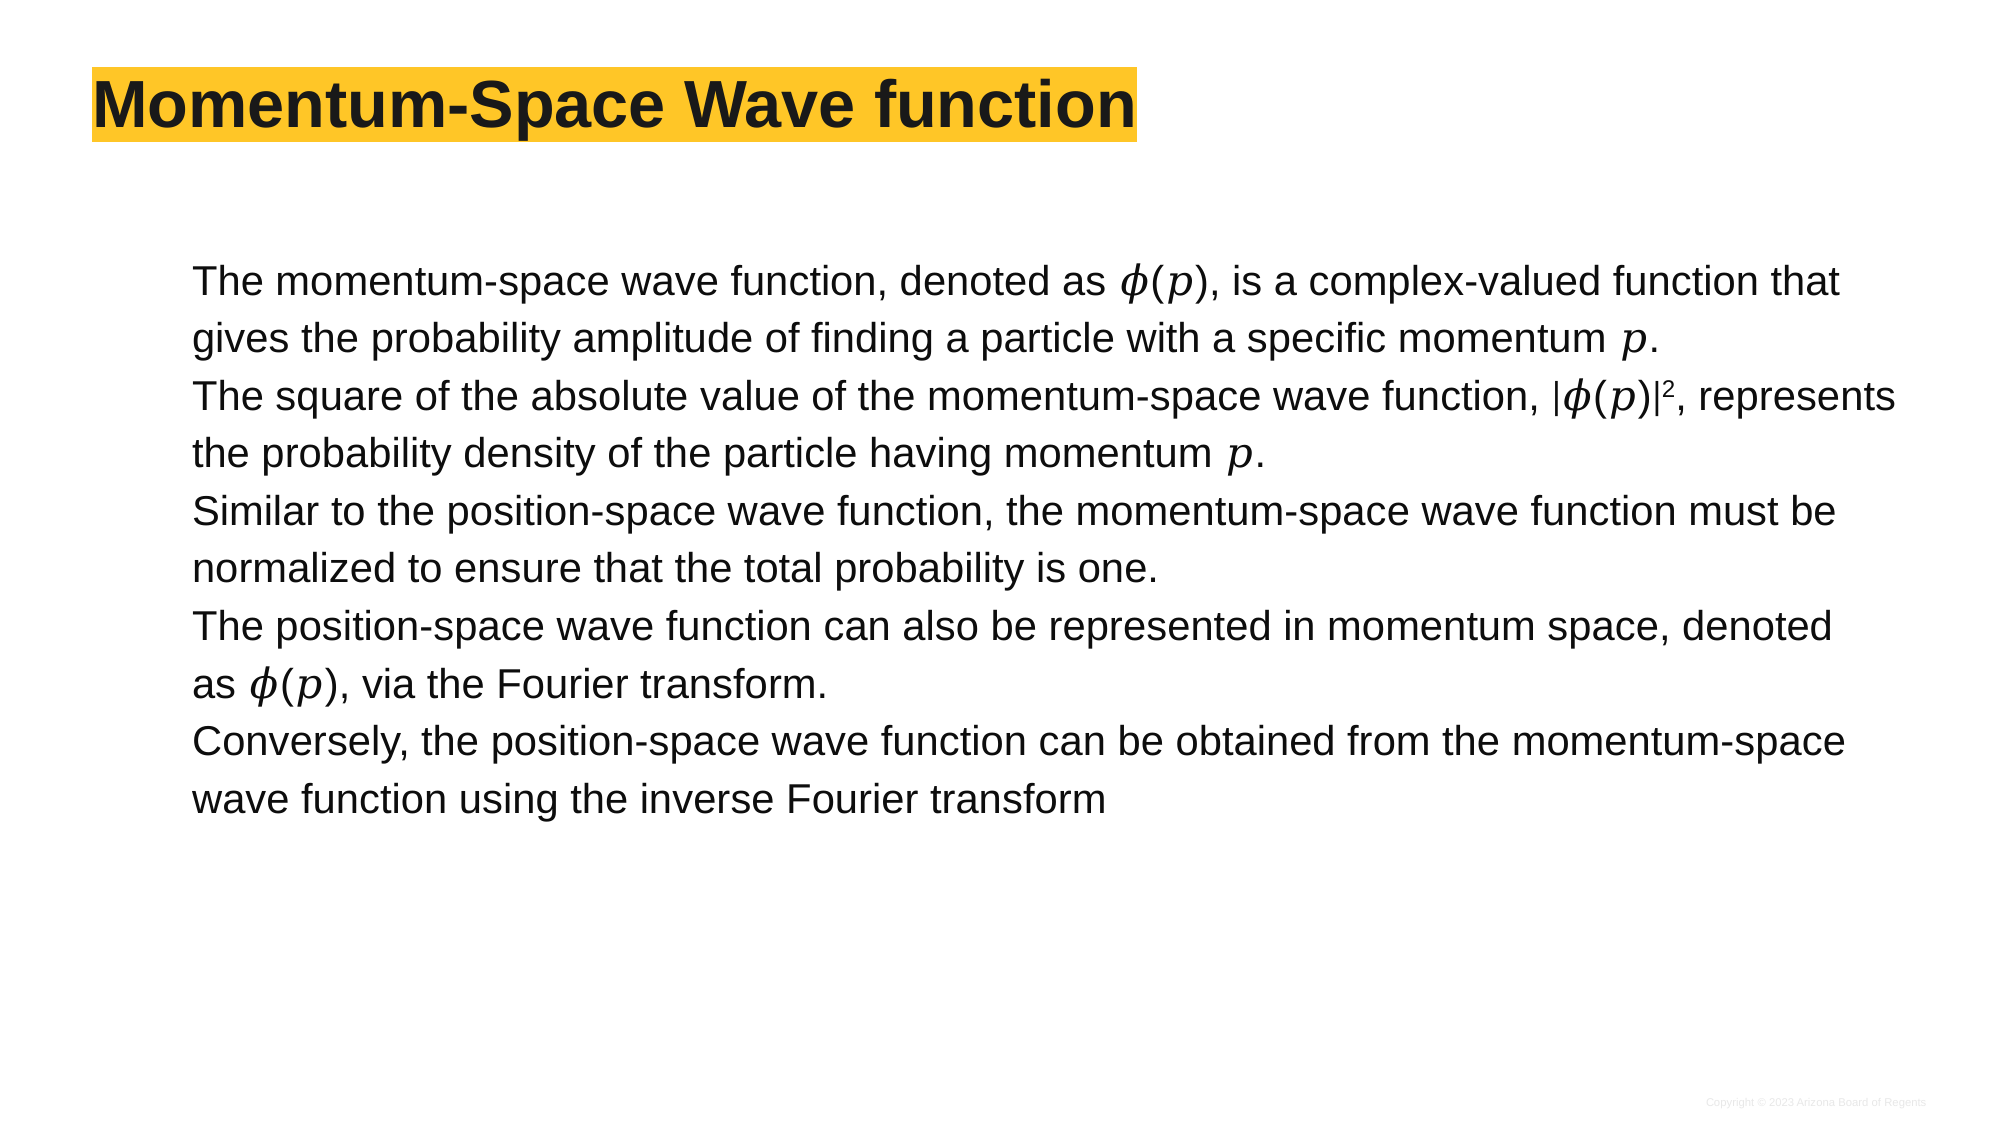

# Momentum-Space Wave function

The momentum-space wave function, denoted as 𝜙(𝑝), is a complex-valued function that gives the probability amplitude of finding a particle with a specific momentum 𝑝.
The square of the absolute value of the momentum-space wave function, ∣𝜙(𝑝)∣2, represents the probability density of the particle having momentum 𝑝.
Similar to the position-space wave function, the momentum-space wave function must be normalized to ensure that the total probability is one.
The position-space wave function can also be represented in momentum space, denoted as 𝜙(𝑝), via the Fourier transform.
Conversely, the position-space wave function can be obtained from the momentum-space wave function using the inverse Fourier transform